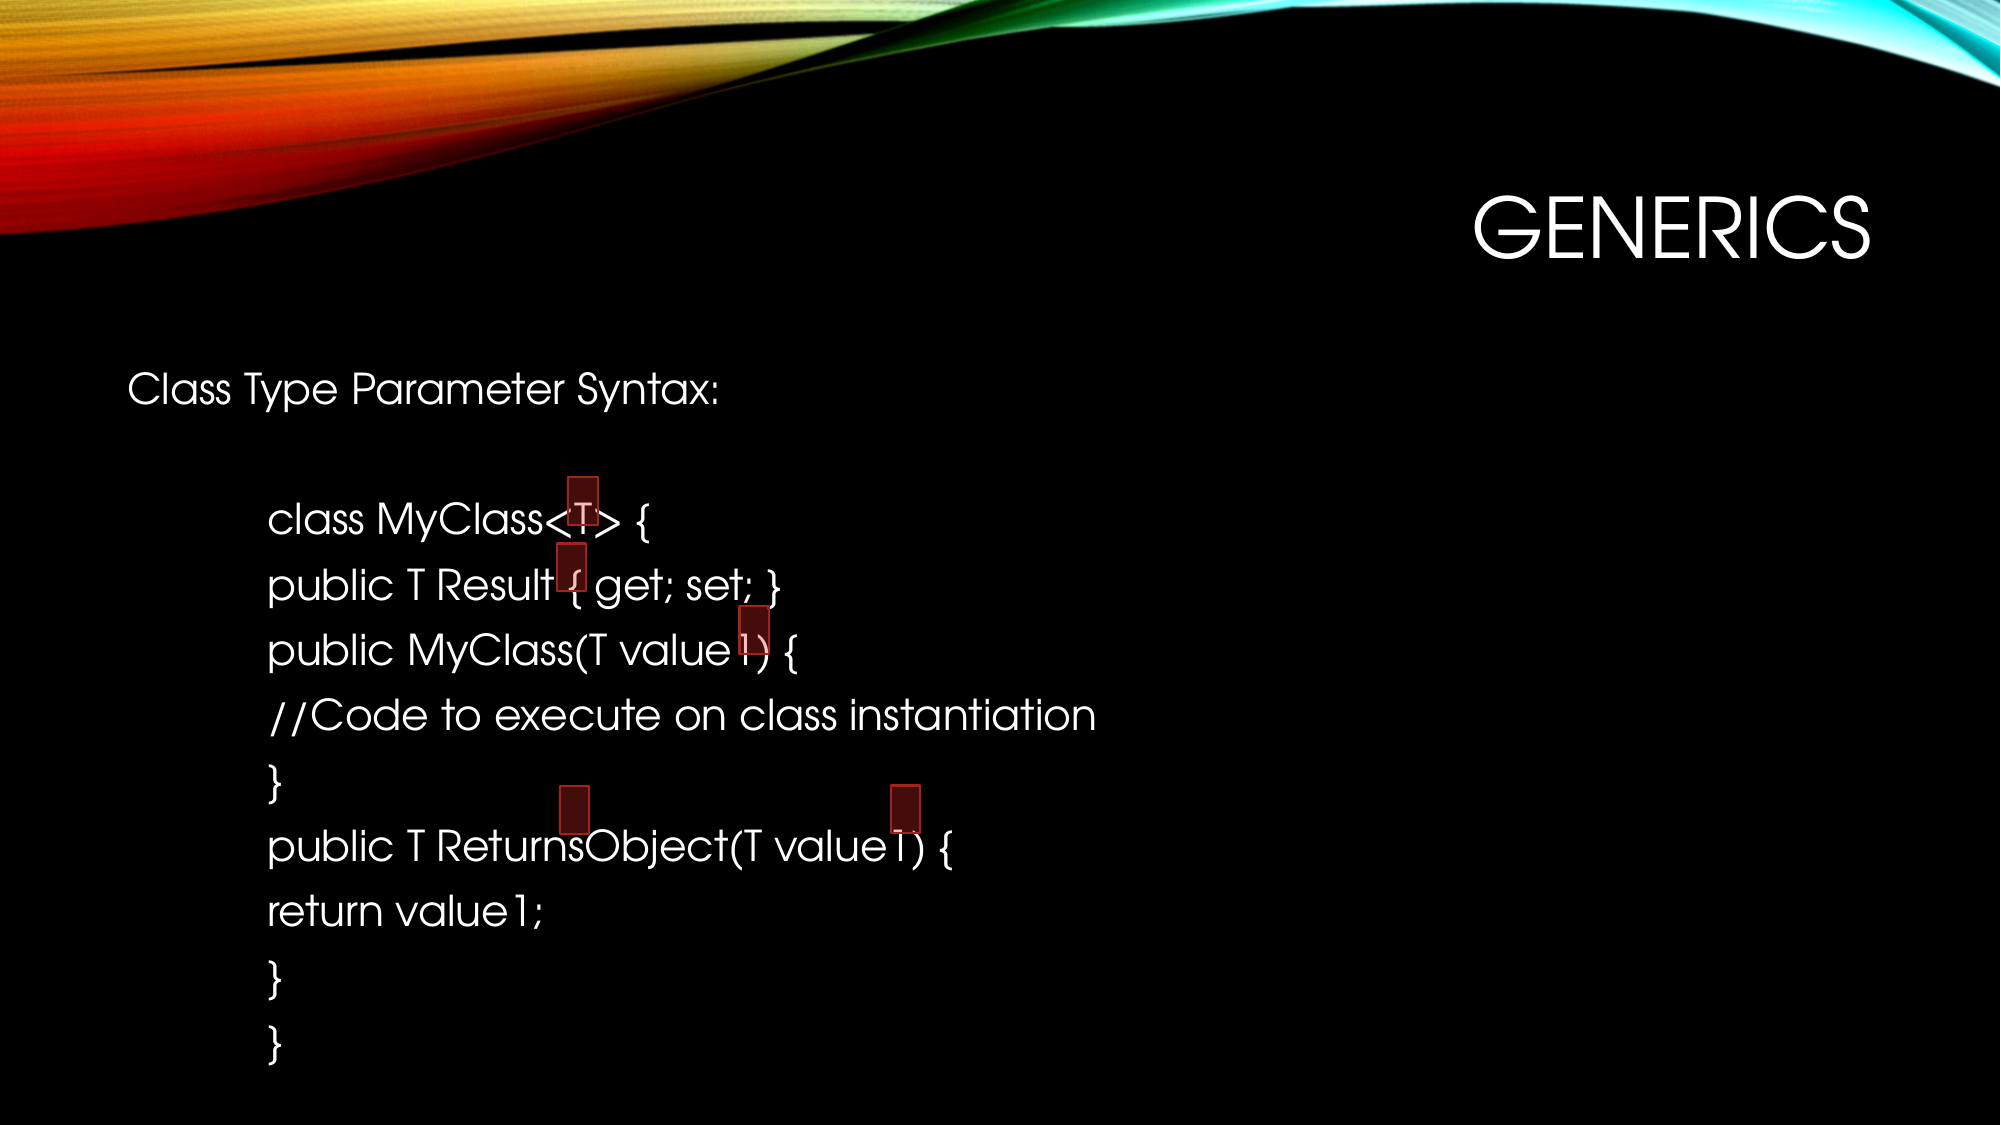

# Generics
Class Type Parameter Syntax:

	class MyClass<T> {
		public T Result { get; set; }
		public MyClass(T value1) {
			//Code to execute on class instantiation
		}
		public T ReturnsObject(T value1) {
			return value1;
		}
	}